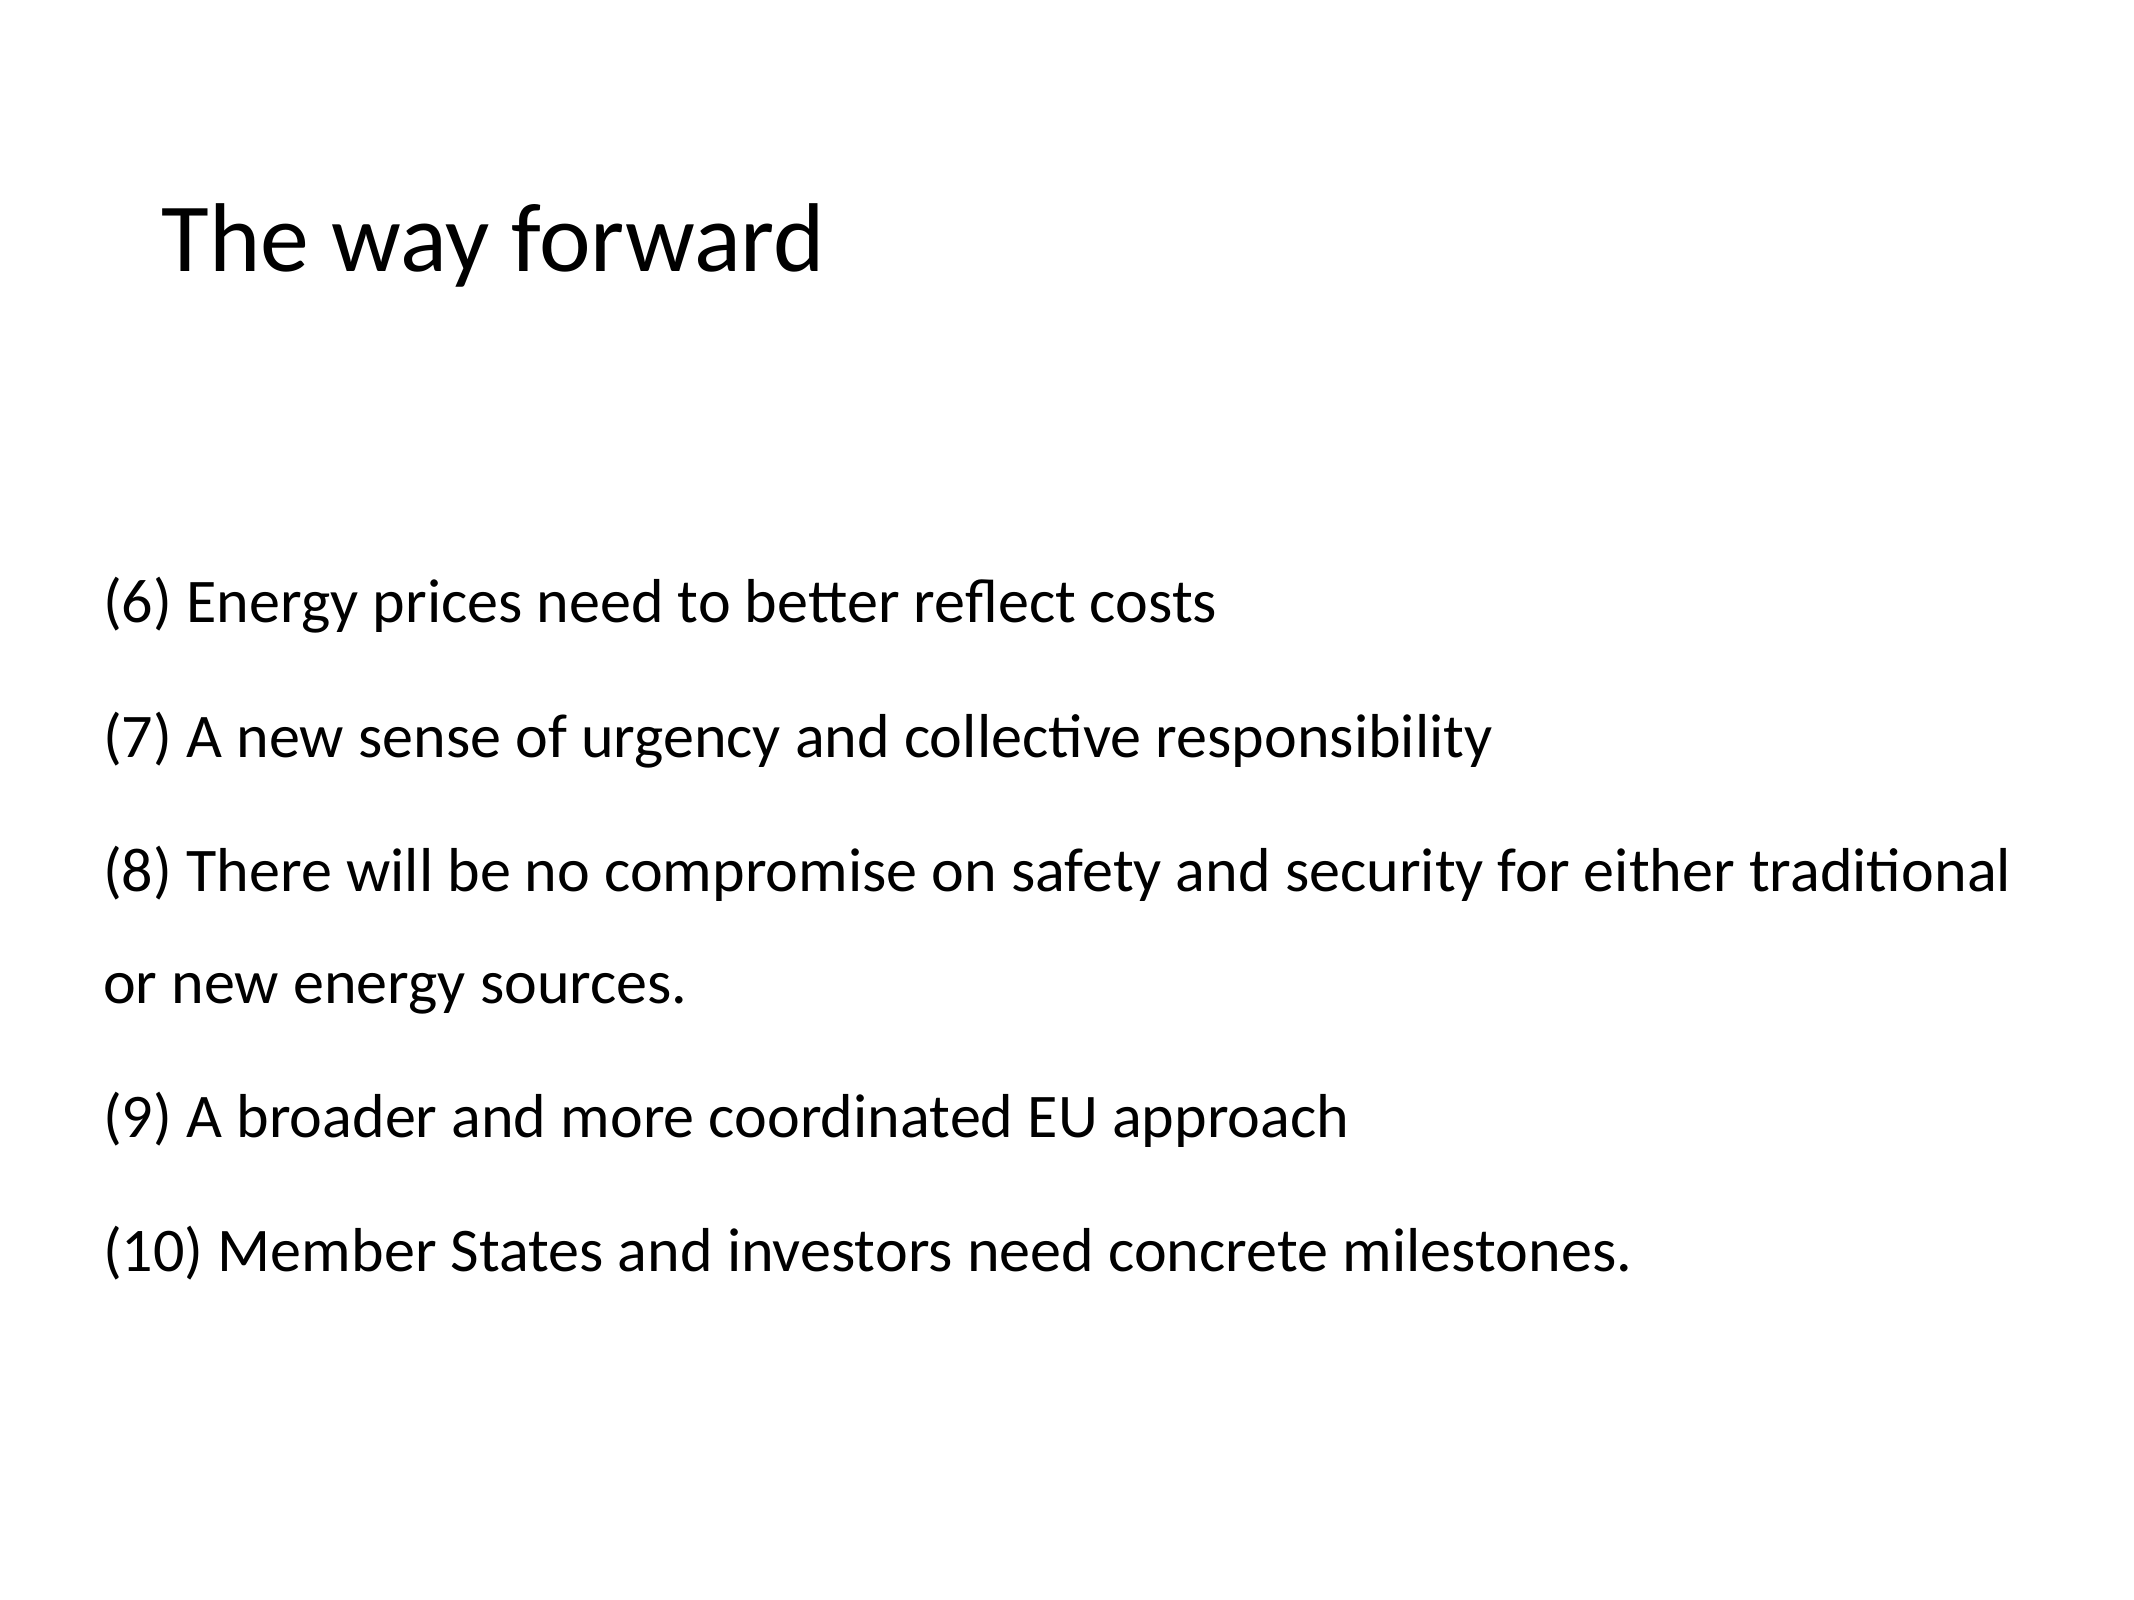

# The way forward
(6) Energy prices need to better reflect costs
(7) A new sense of urgency and collective responsibility
(8) There will be no compromise on safety and security for either traditional or new energy sources.
(9) A broader and more coordinated EU approach
(10) Member States and investors need concrete milestones.